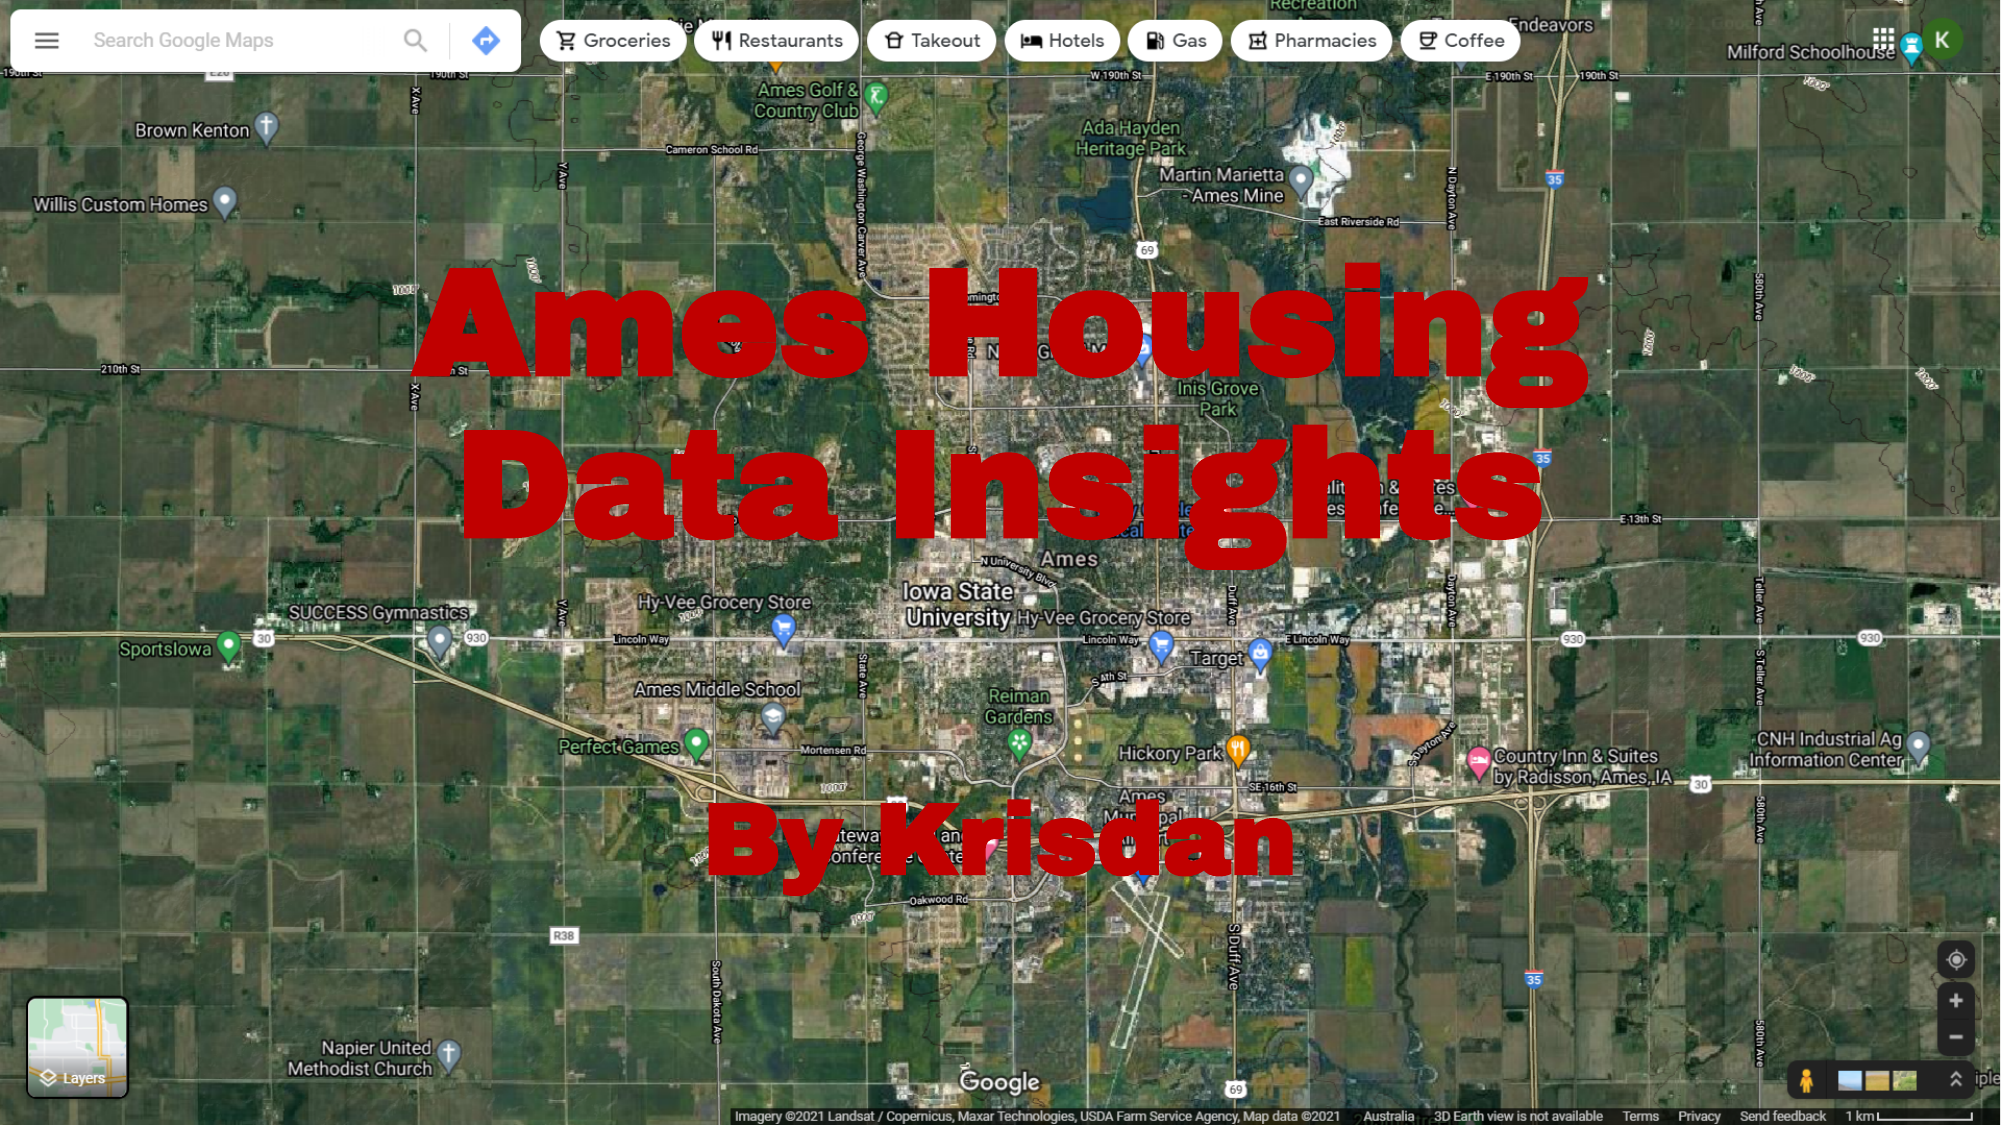

# Ames Housing Data Insights
By Krisdan